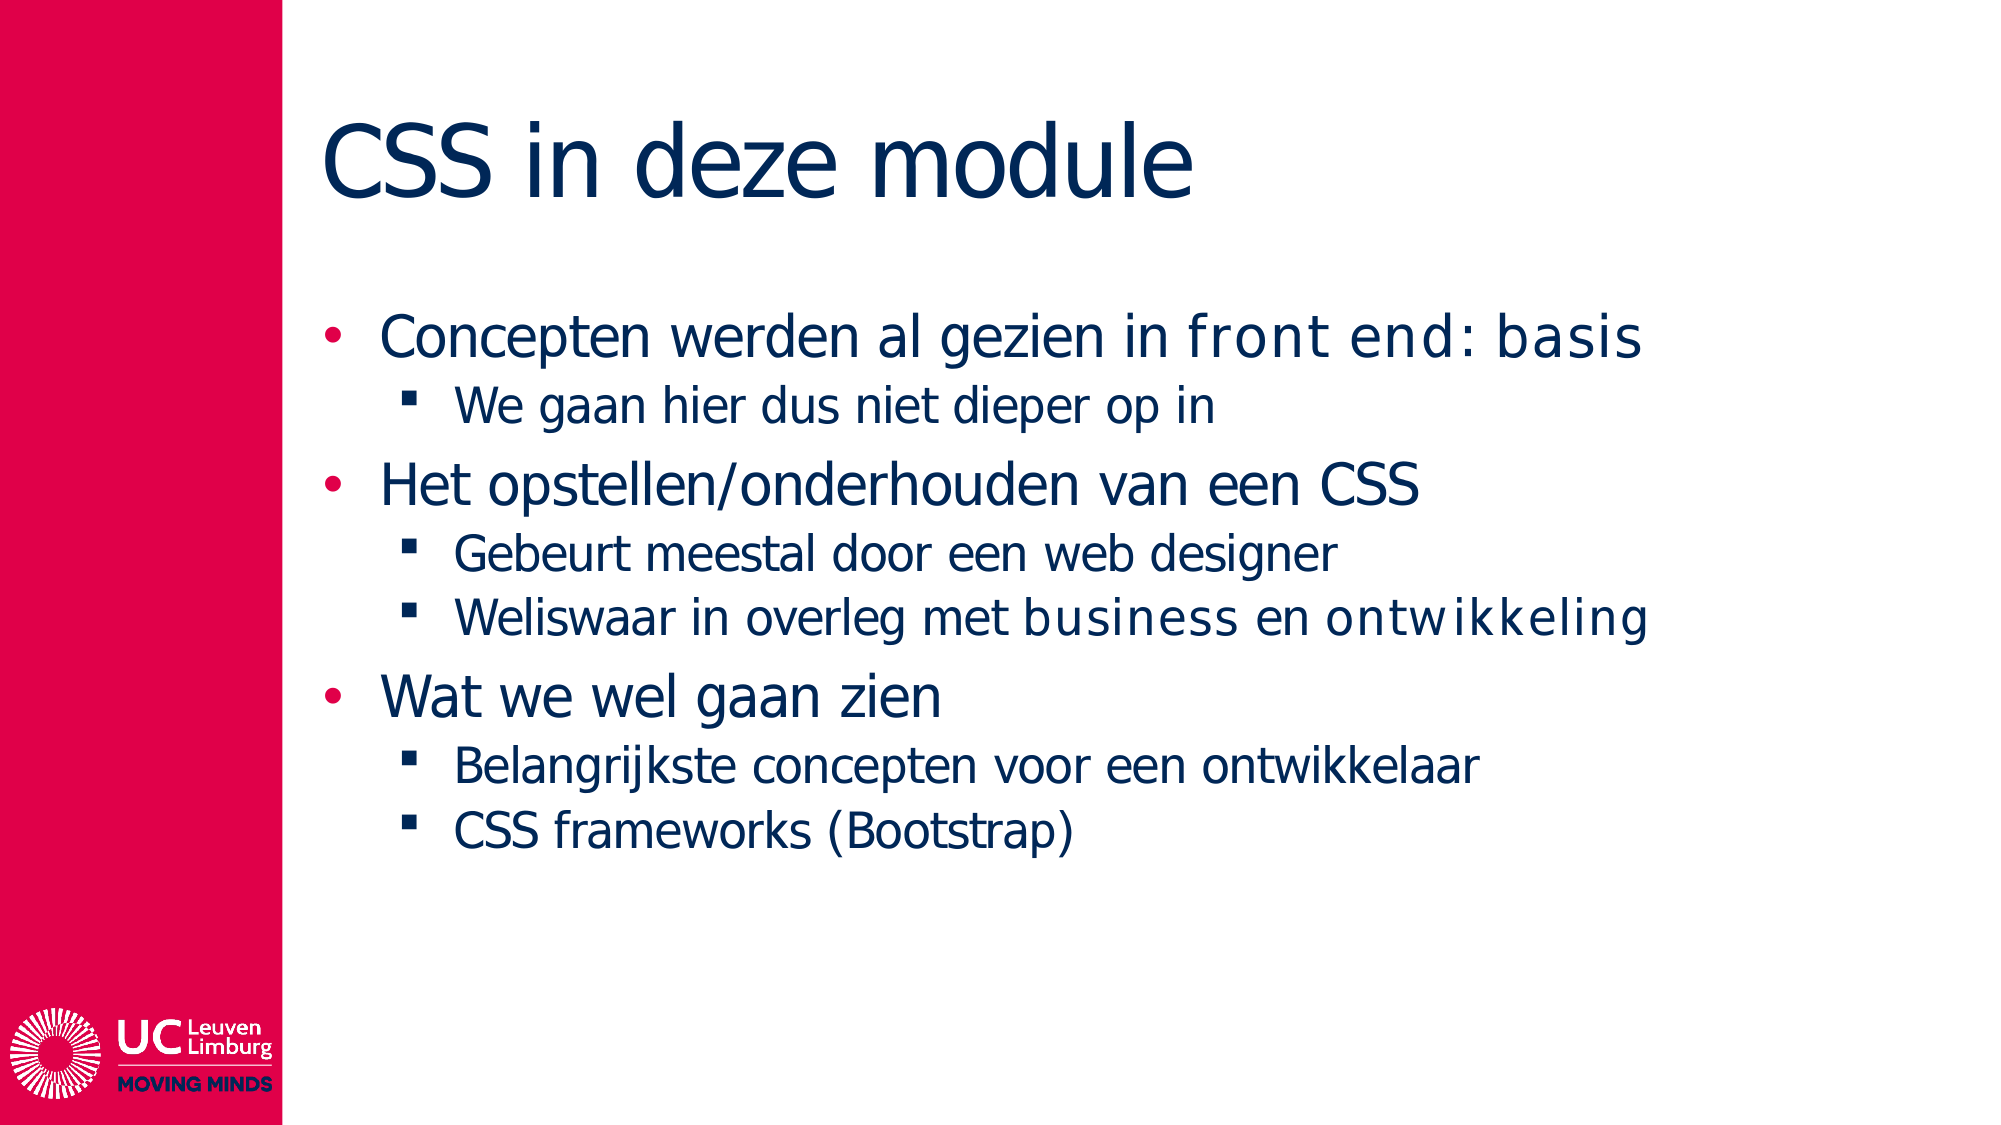

# CSS in deze module
Concepten werden al gezien in front end: basis
We gaan hier dus niet dieper op in
Het opstellen/onderhouden van een CSS
Gebeurt meestal door een web designer
Weliswaar in overleg met business en ontwikkeling
Wat we wel gaan zien
Belangrijkste concepten voor een ontwikkelaar
CSS frameworks (Bootstrap)